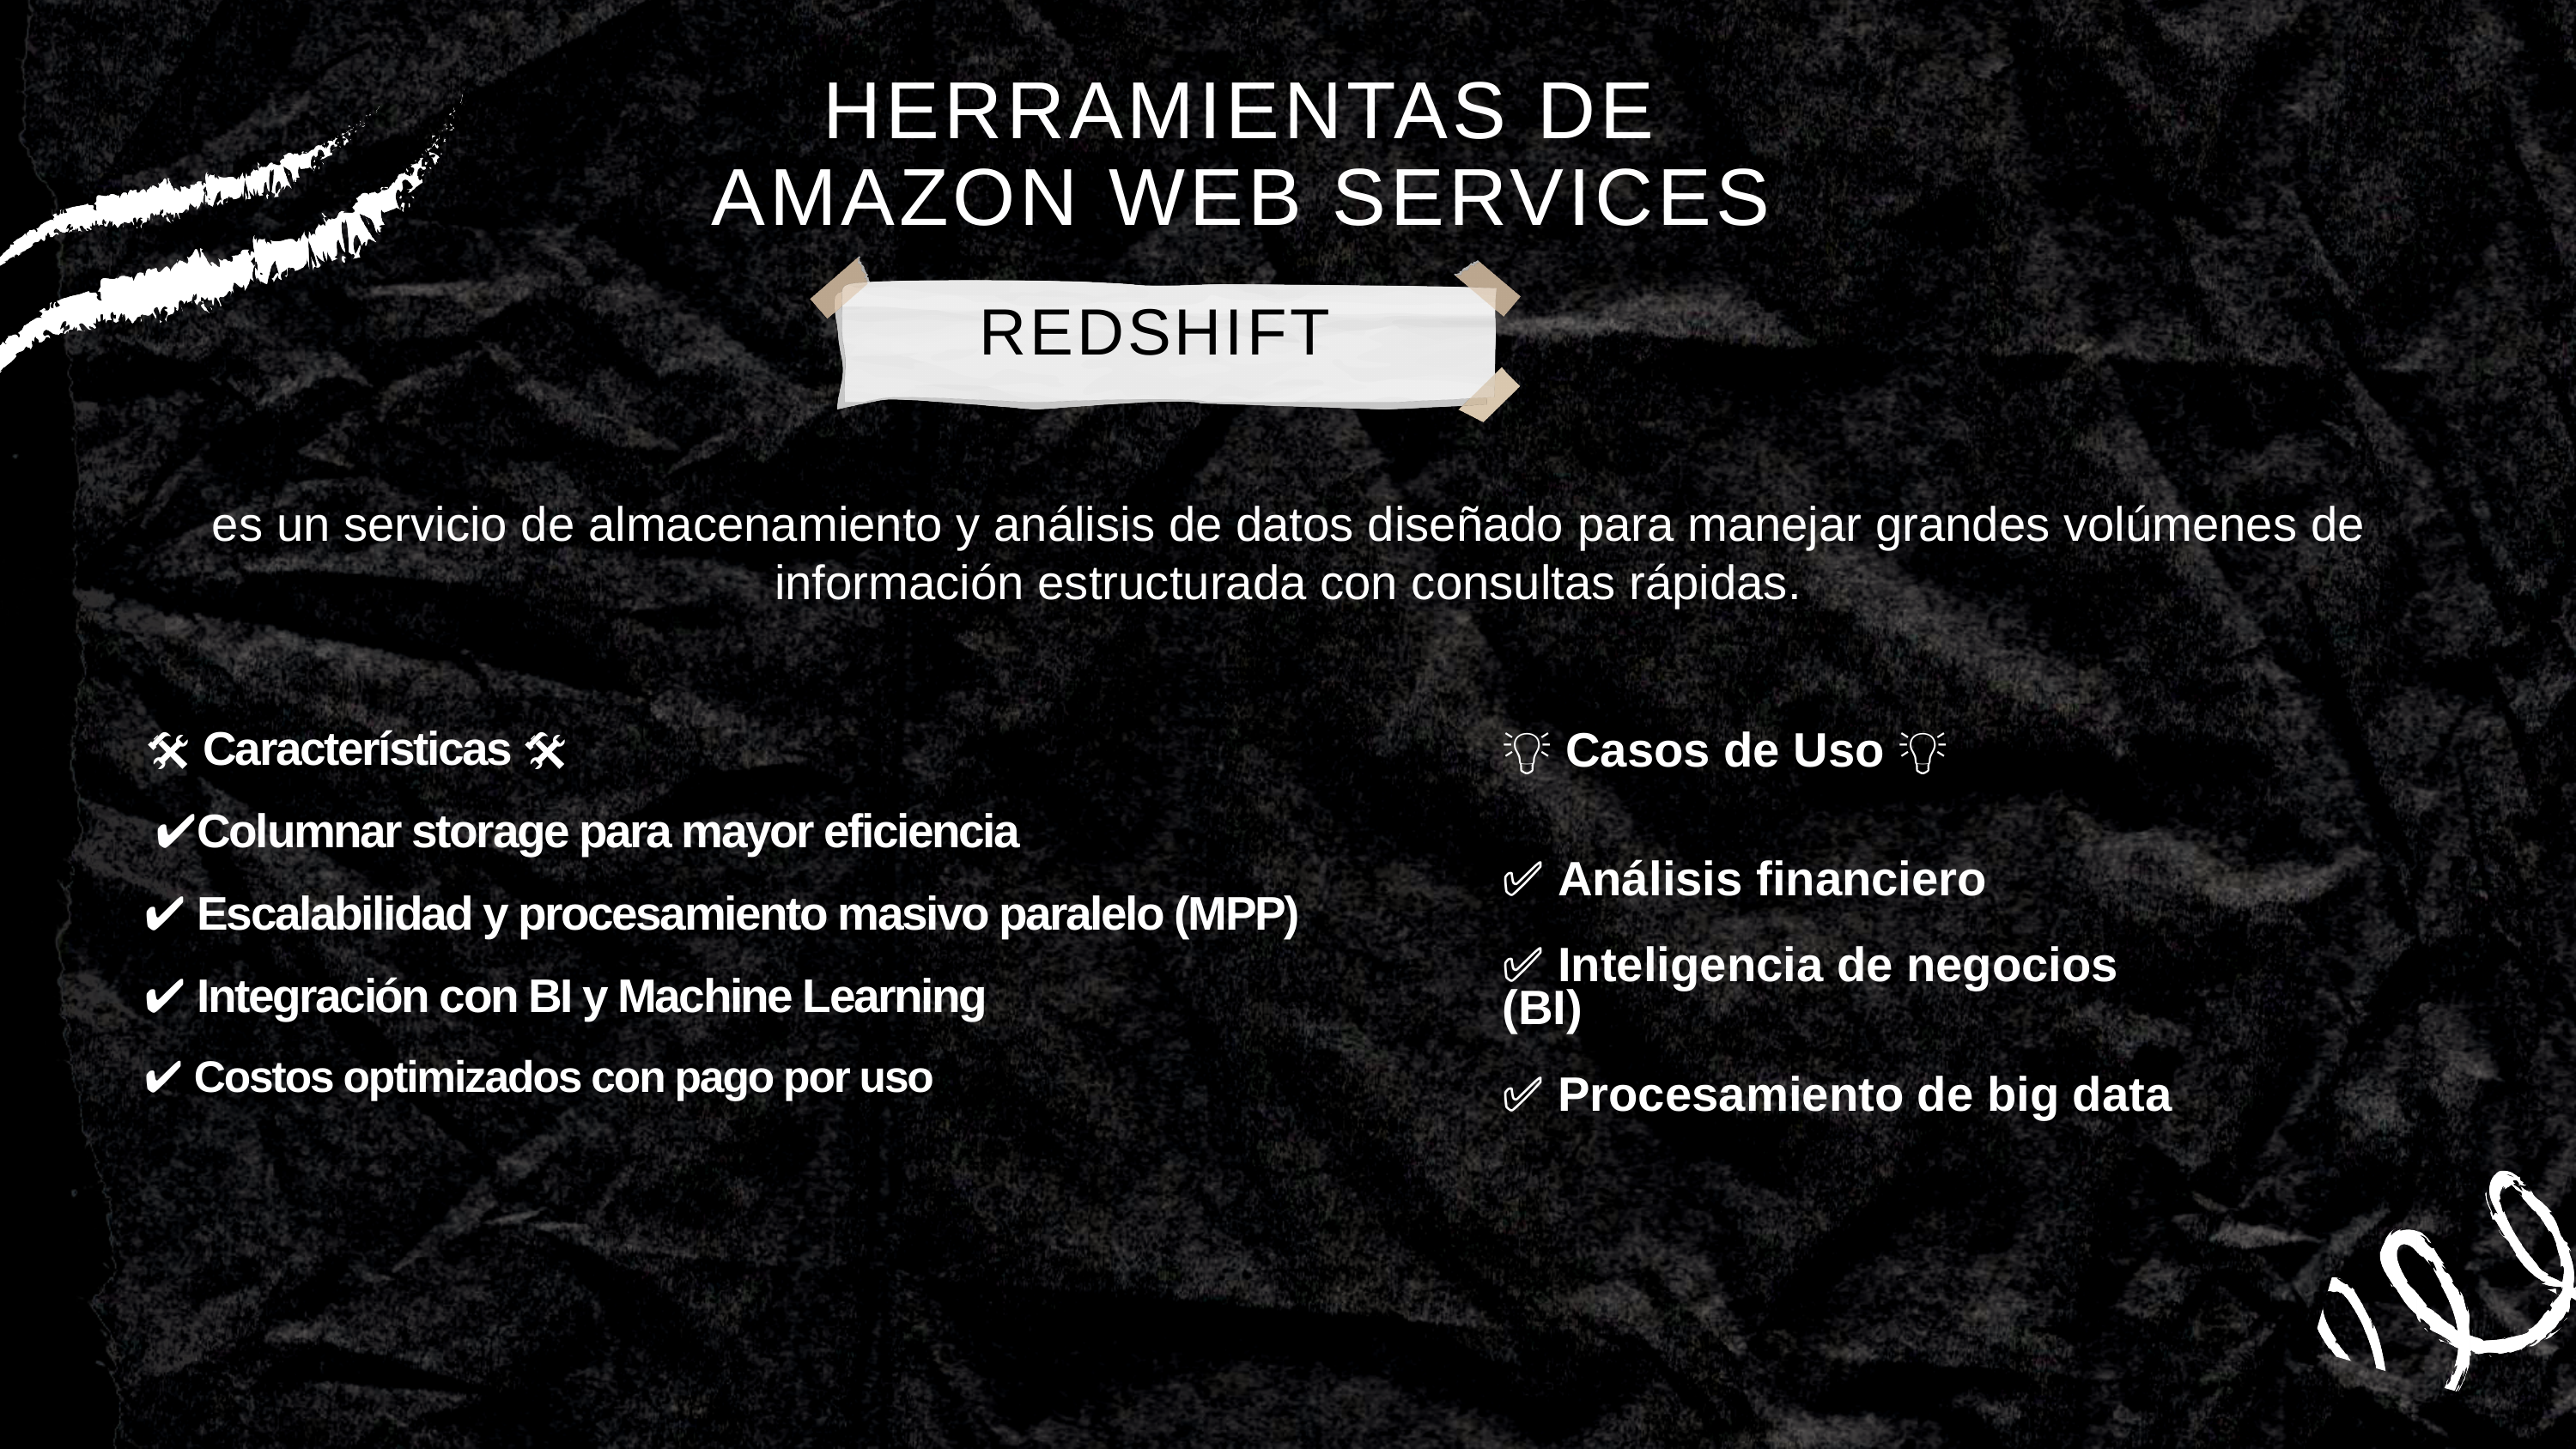

HERRAMIENTAS DE AMAZON WEB SERVICES

REDSHIFT
es un servicio de almacenamiento y análisis de datos diseñado para manejar grandes volúmenes de información estructurada con consultas rápidas.
🛠 Características 🛠

 ✔️Columnar storage para mayor eficiencia

✔️ Escalabilidad y procesamiento masivo paralelo (MPP)

✔️ Integración con BI y Machine Learning

✔️ Costos optimizados con pago por uso
💡 Casos de Uso 💡

✅ Análisis financiero

✅ Inteligencia de negocios (BI)

✅ Procesamiento de big data